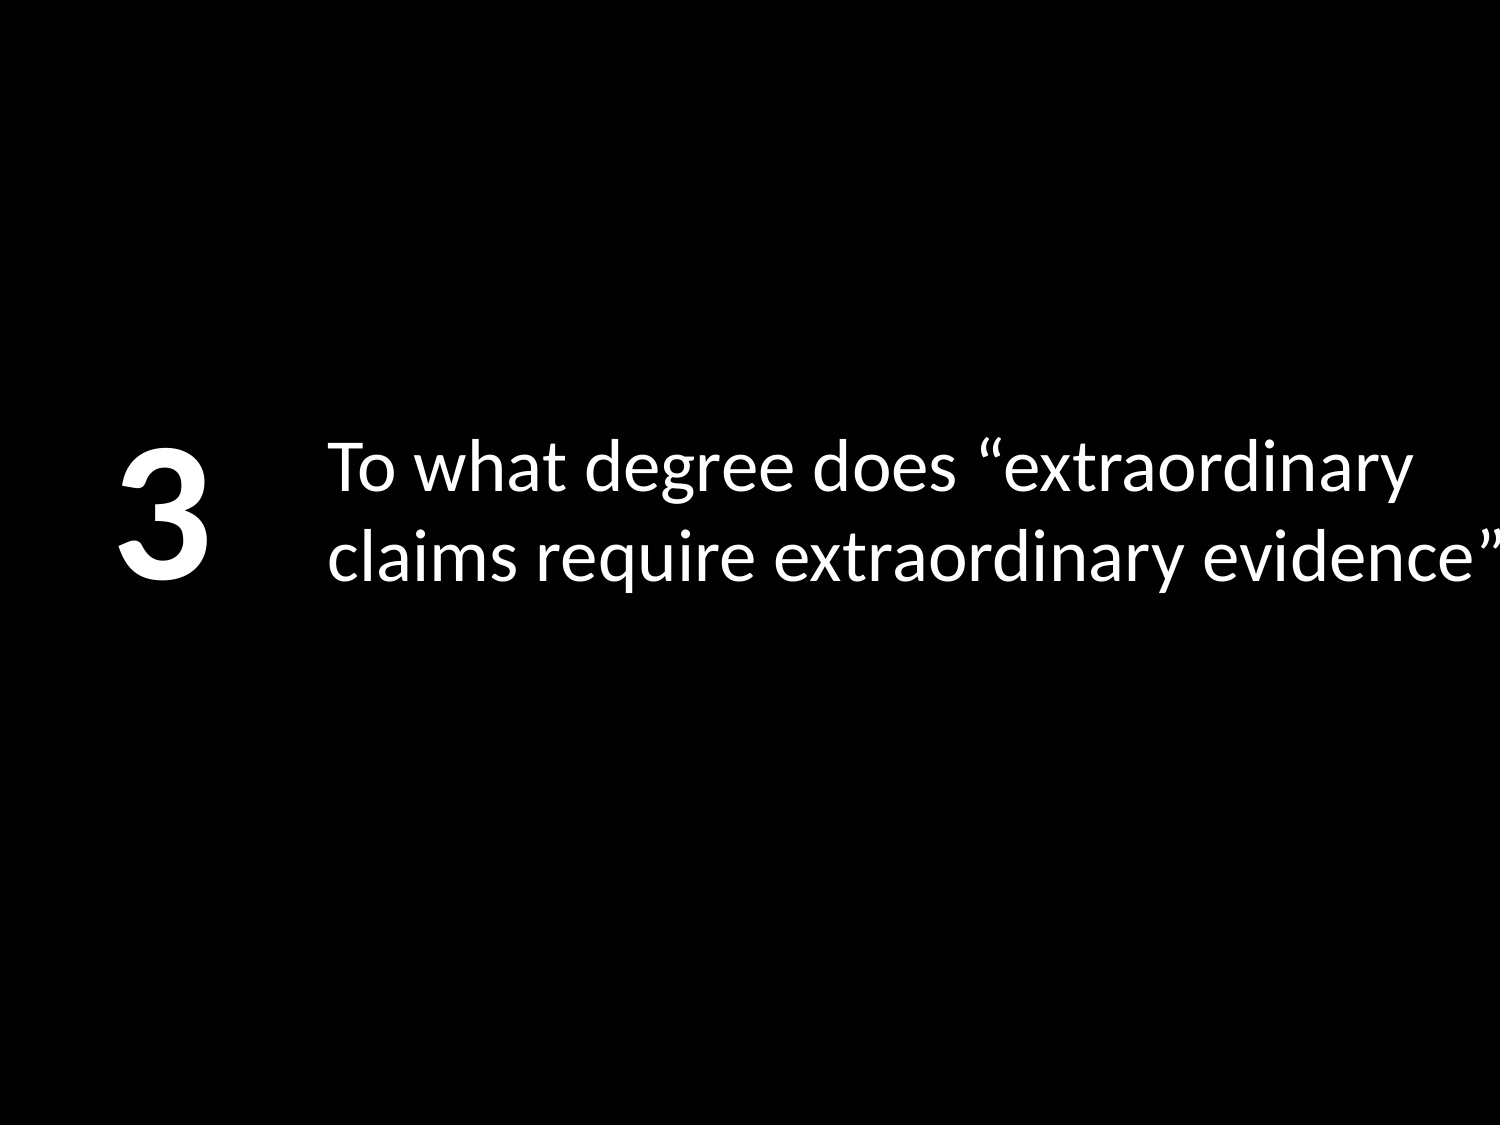

3
# To what degree does “extraordinary claims require extraordinary evidence”?